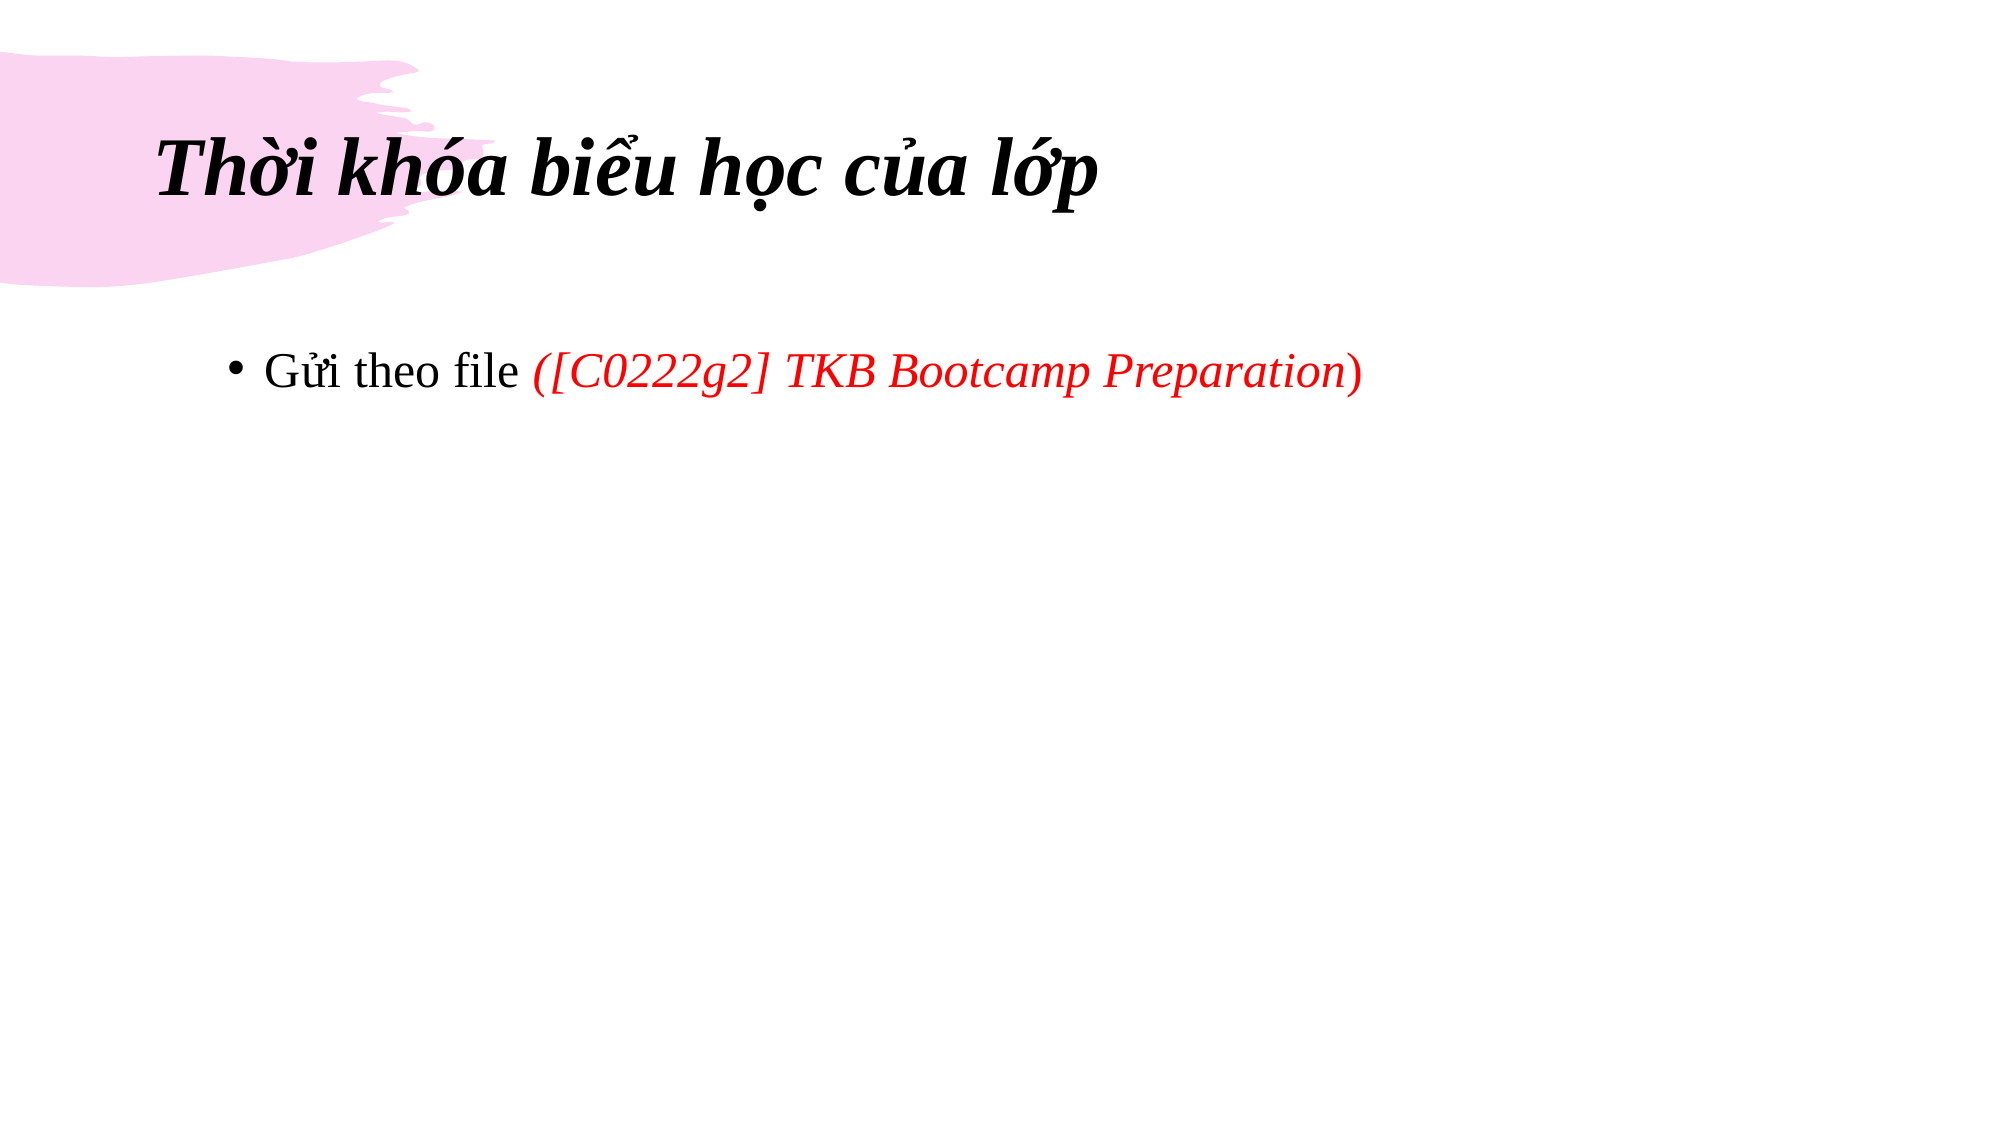

# Thời khóa biểu học của lớp
Gửi theo file ([C0222g2] TKB Bootcamp Preparation)